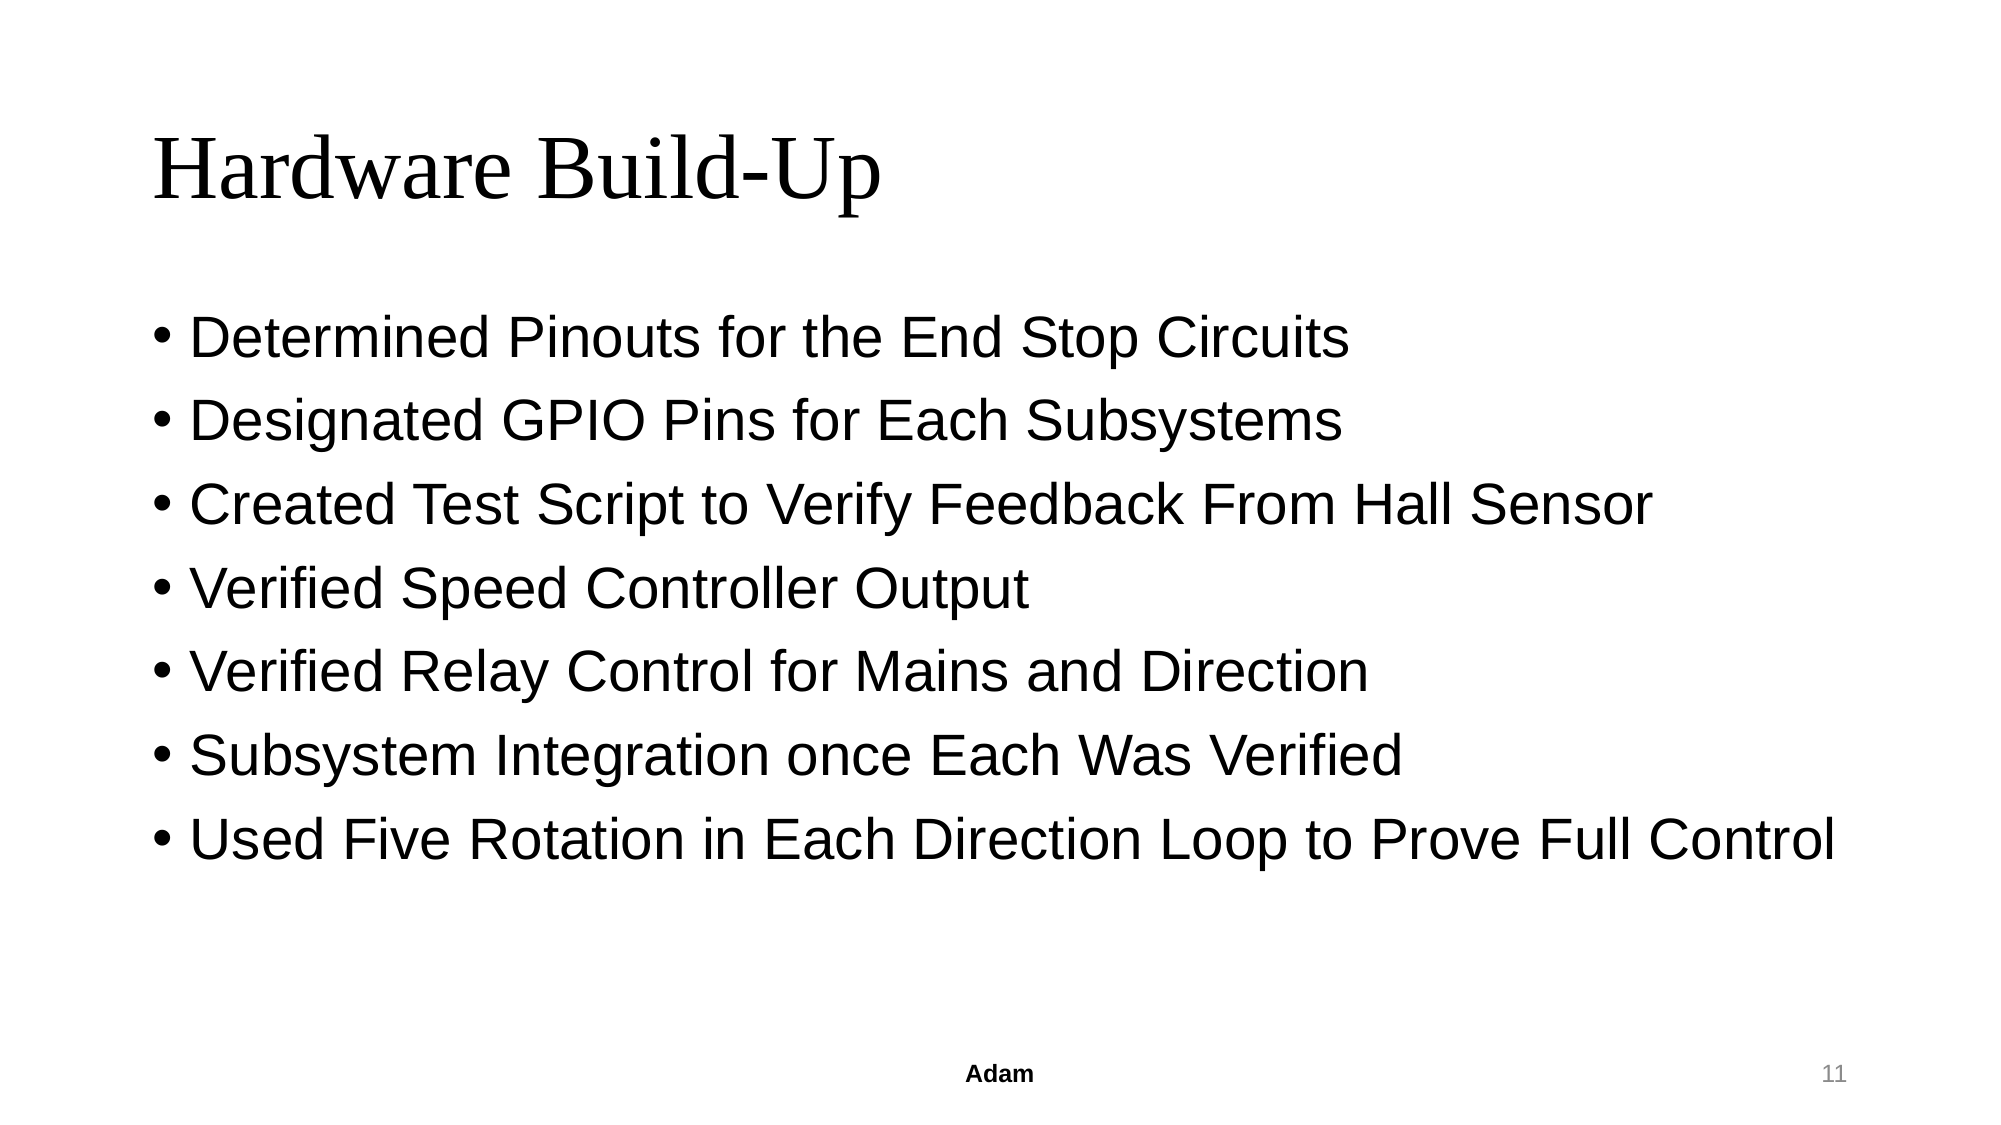

# Hardware Build-Up
Determined Pinouts for the End Stop Circuits​
Designated GPIO Pins for Each Subsystems​
Created Test Script to Verify Feedback From Hall Sensor​
Verified Speed Controller Output​
Verified Relay Control for Mains and Direction​
Subsystem Integration once Each Was Verified​
Used Five Rotation in Each Direction Loop to Prove Full Control
Adam
11